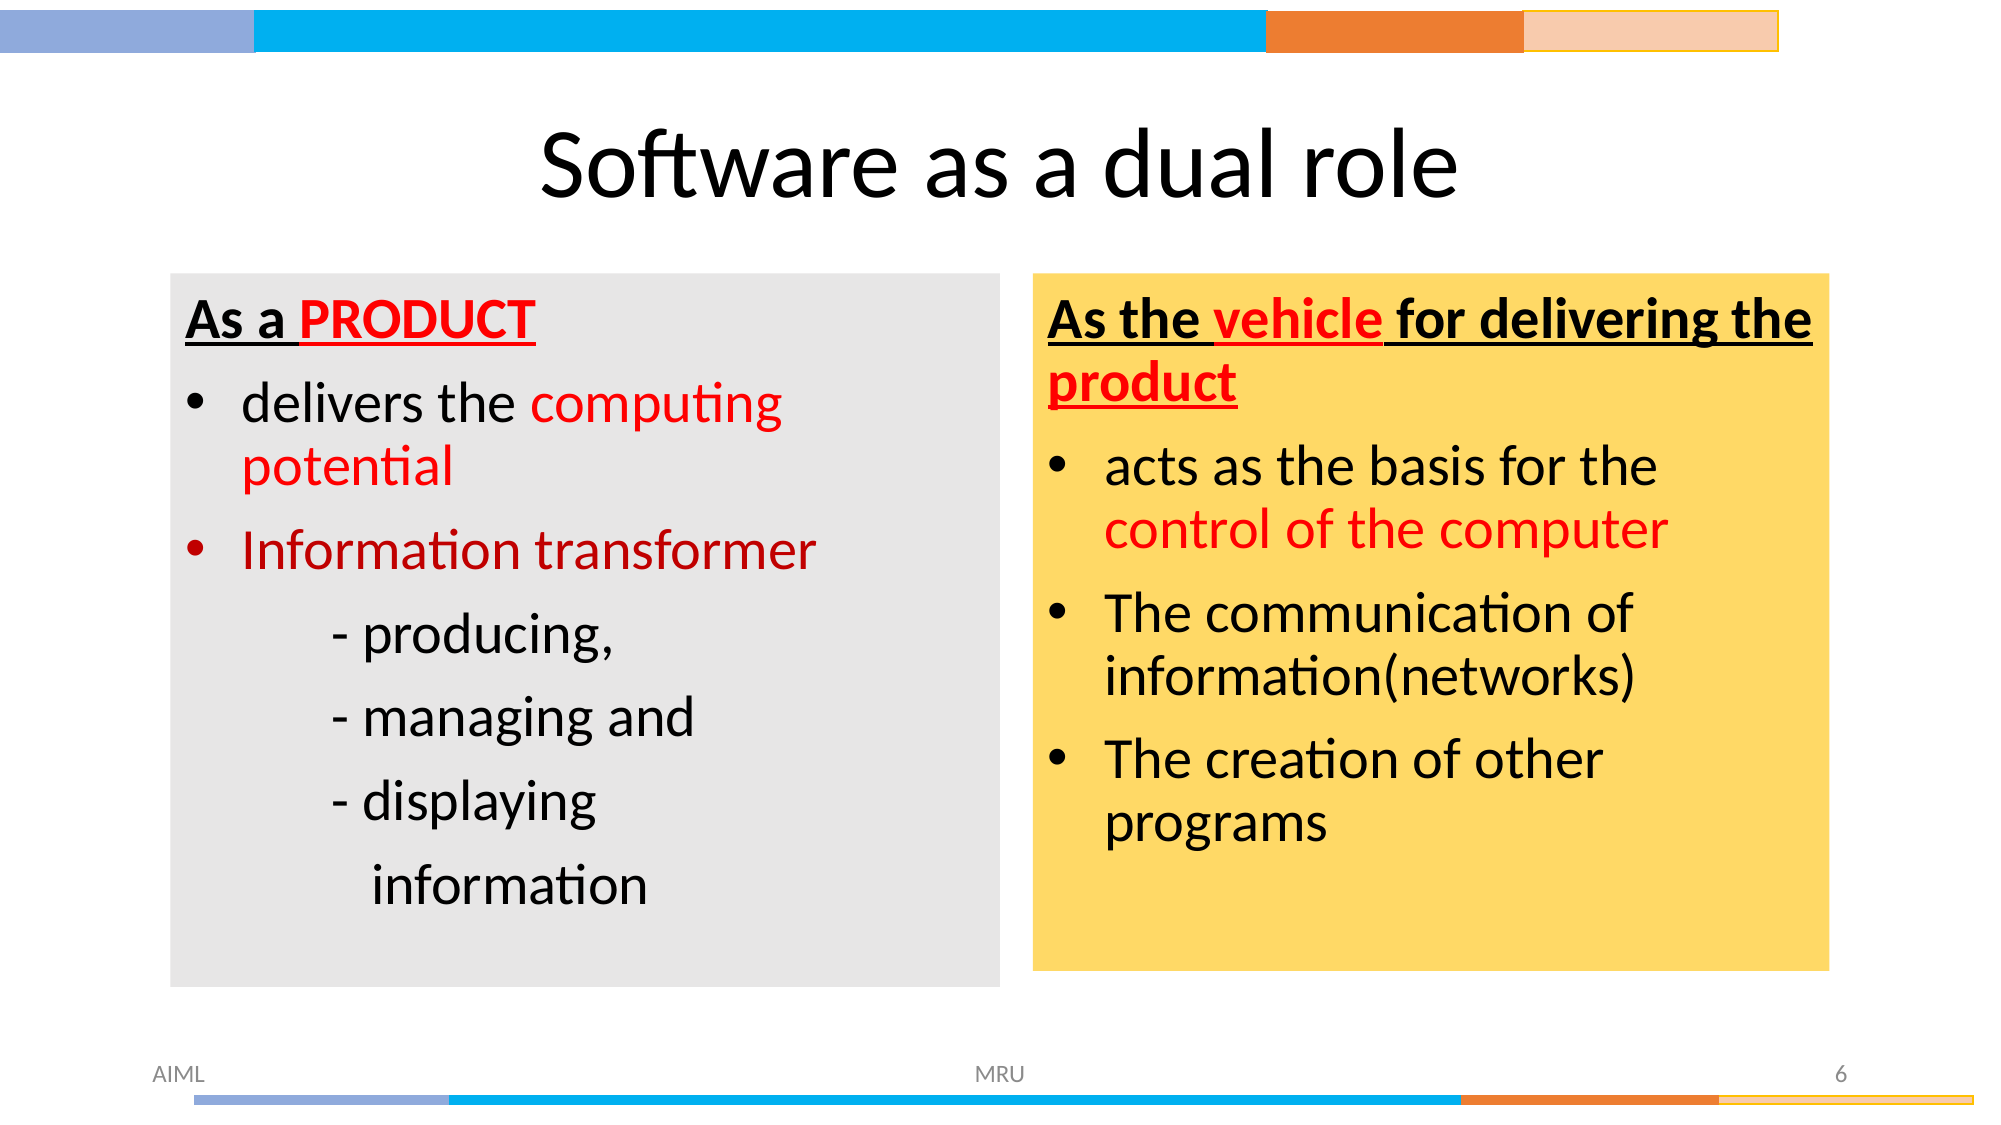

Software as a dual role
As a PRODUCT
delivers the computing potential
Information transformer
           - producing,
           - managing and
           - displaying
              information
As the vehicle for delivering the product
acts as the basis for the control of the computer
The communication of information(networks)
The creation of other programs
AIML
MRU
6